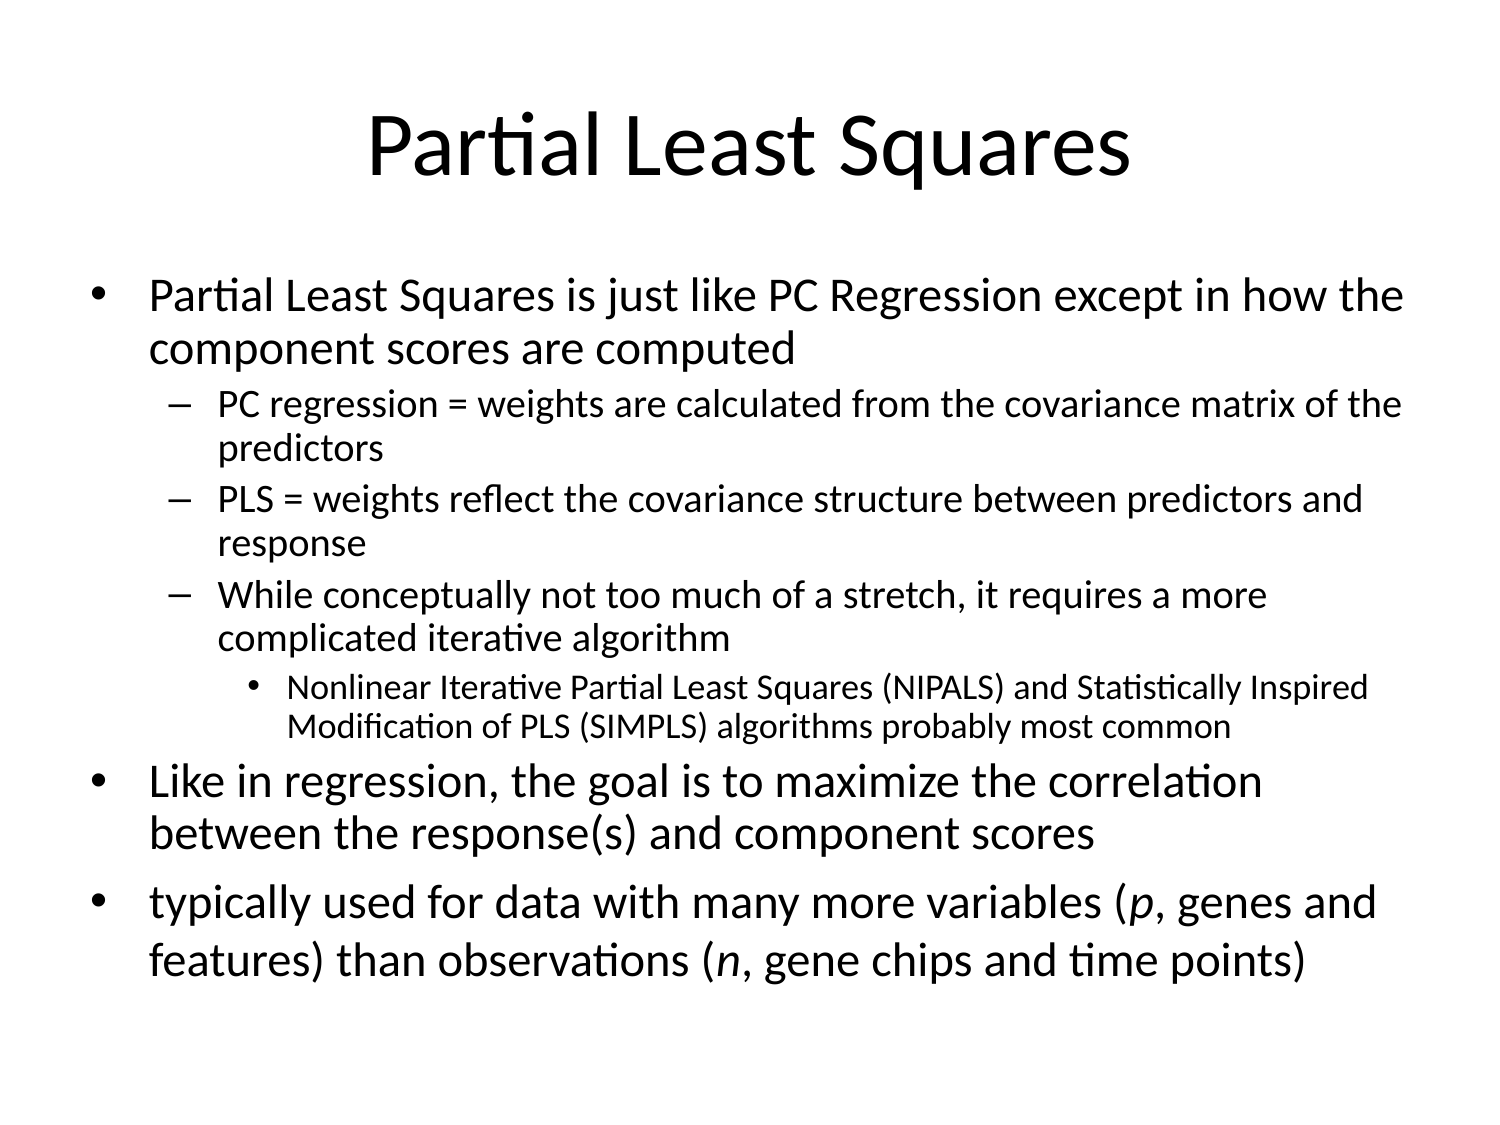

# Partial Least Squares
Partial Least Squares is just like PC Regression except in how the component scores are computed
PC regression = weights are calculated from the covariance matrix of the predictors
PLS = weights reflect the covariance structure between predictors and response
While conceptually not too much of a stretch, it requires a more complicated iterative algorithm
Nonlinear Iterative Partial Least Squares (NIPALS) and Statistically Inspired Modification of PLS (SIMPLS) algorithms probably most common
Like in regression, the goal is to maximize the correlation between the response(s) and component scores
typically used for data with many more variables (p, genes and features) than observations (n, gene chips and time points)